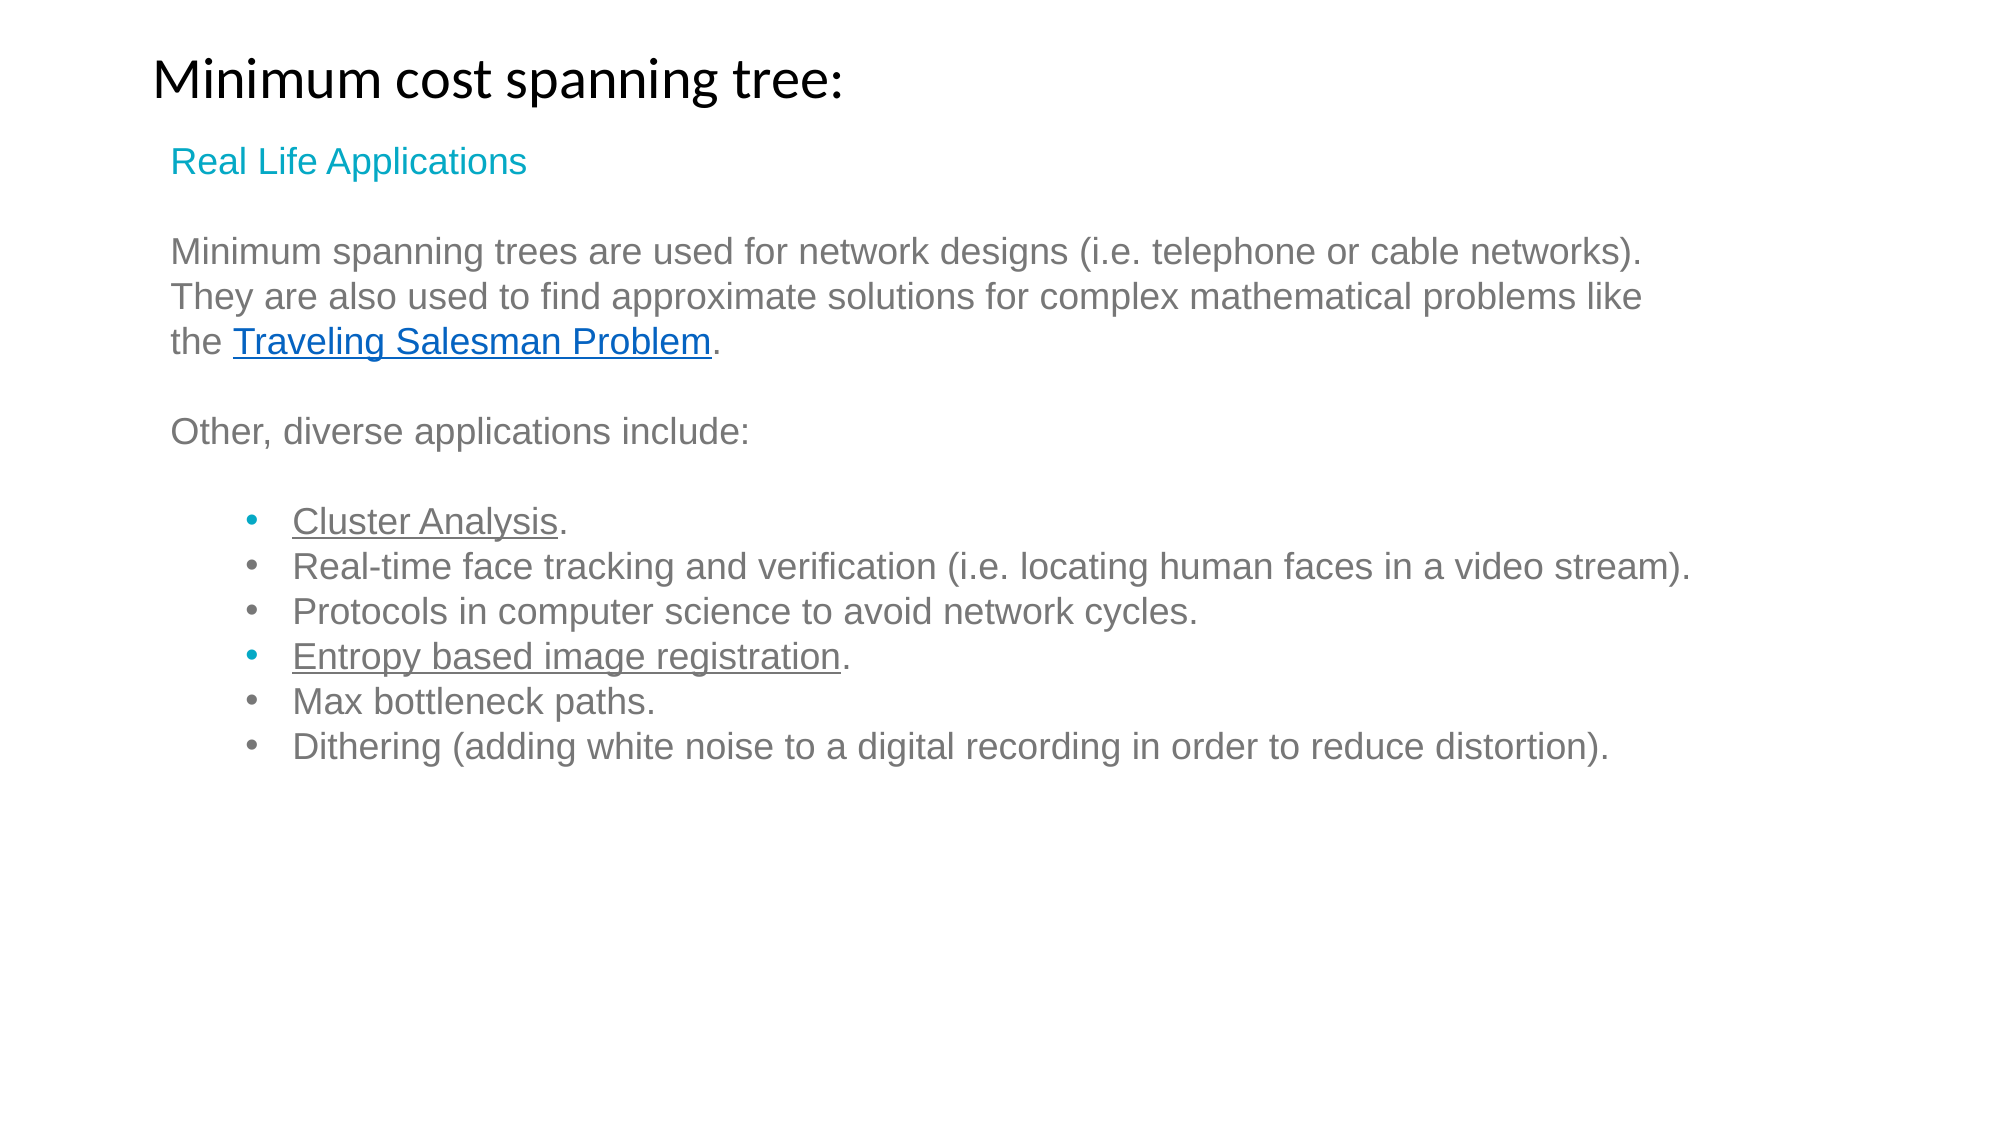

# Minimum cost spanning tree:
Real Life Applications

Minimum spanning trees are used for network designs (i.e. telephone or cable networks). They are also used to find approximate solutions for complex mathematical problems like the Traveling Salesman Problem.

Other, diverse applications include:

Cluster Analysis.
Real-time face tracking and verification (i.e. locating human faces in a video stream).
Protocols in computer science to avoid network cycles.
Entropy based image registration.
Max bottleneck paths.
Dithering (adding white noise to a digital recording in order to reduce distortion).